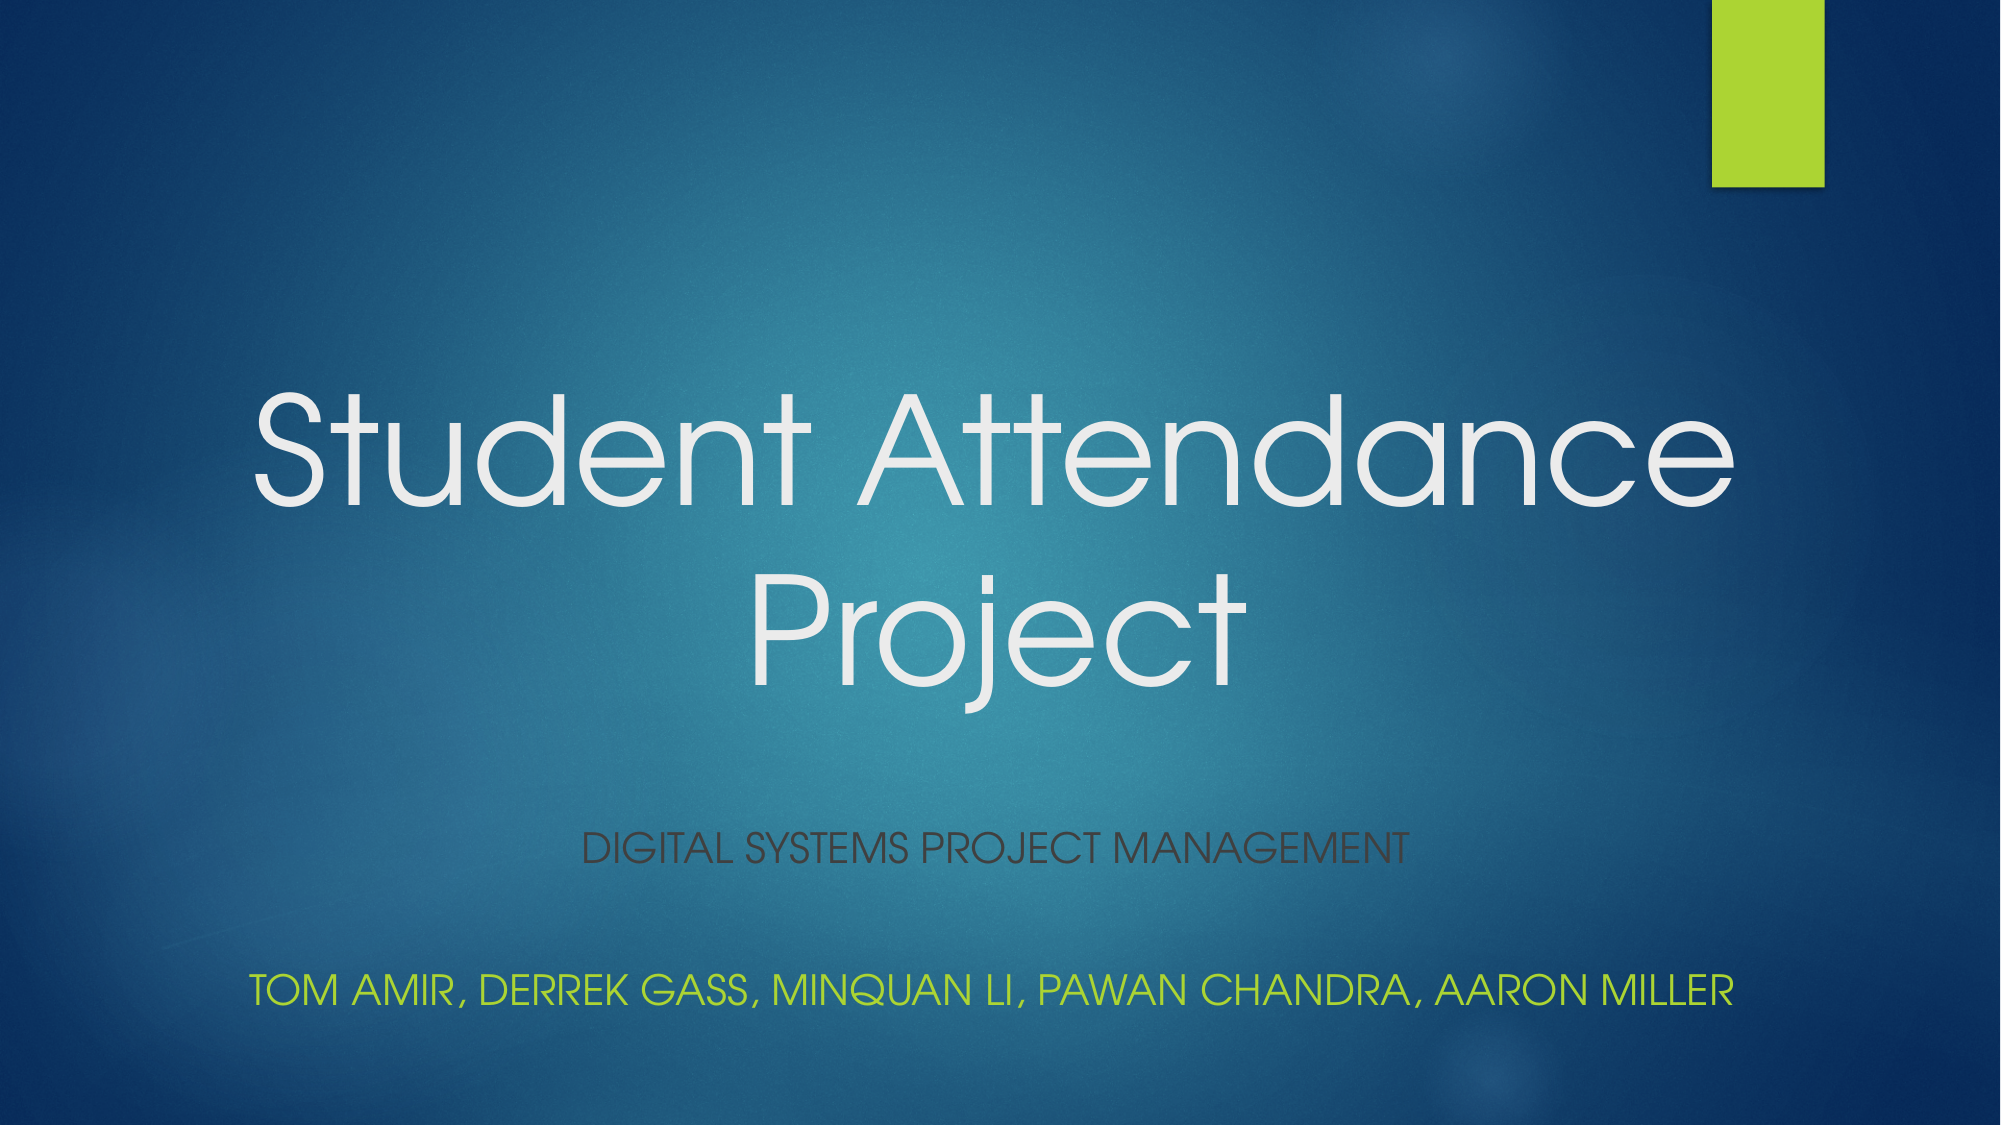

# Student Attendance Project
DIGITAL SYSTEMS PROJECT MANAGEMENT

Tom Amir, Derrek Gass, MINQUAN LI, PAWAN CHANDRA, aaron miller